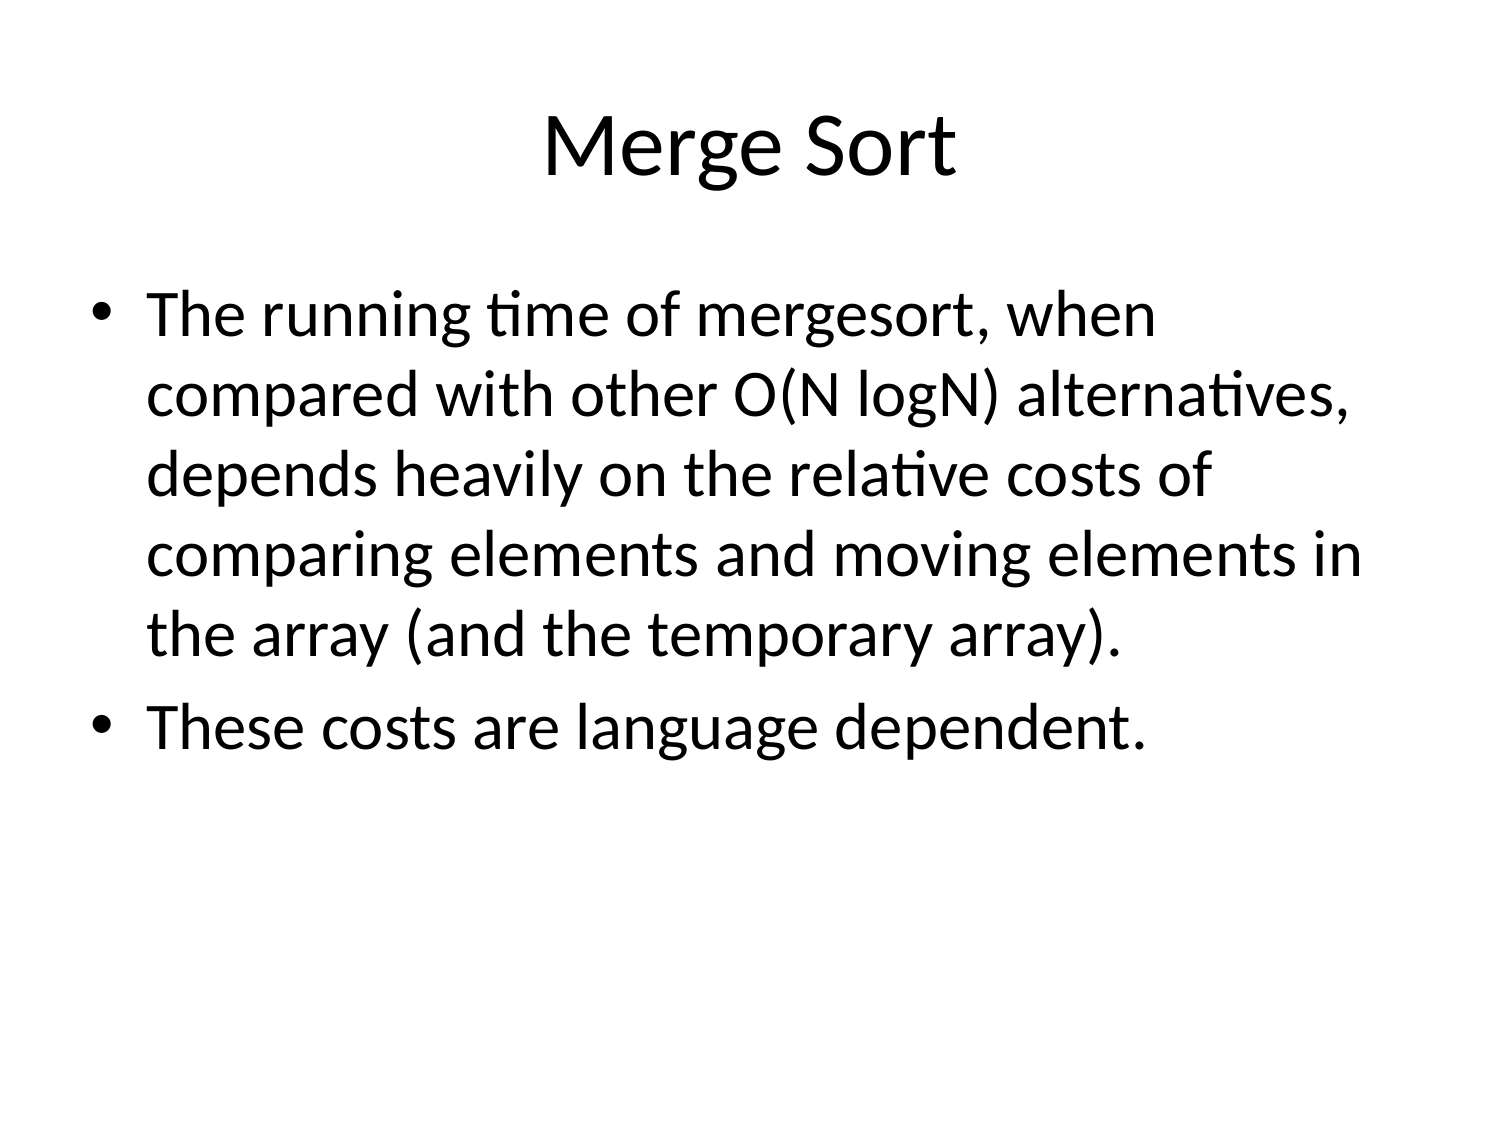

# Merge Sort
The running time of mergesort, when compared with other O(N logN) alternatives, depends heavily on the relative costs of comparing elements and moving elements in the array (and the temporary array).
These costs are language dependent.